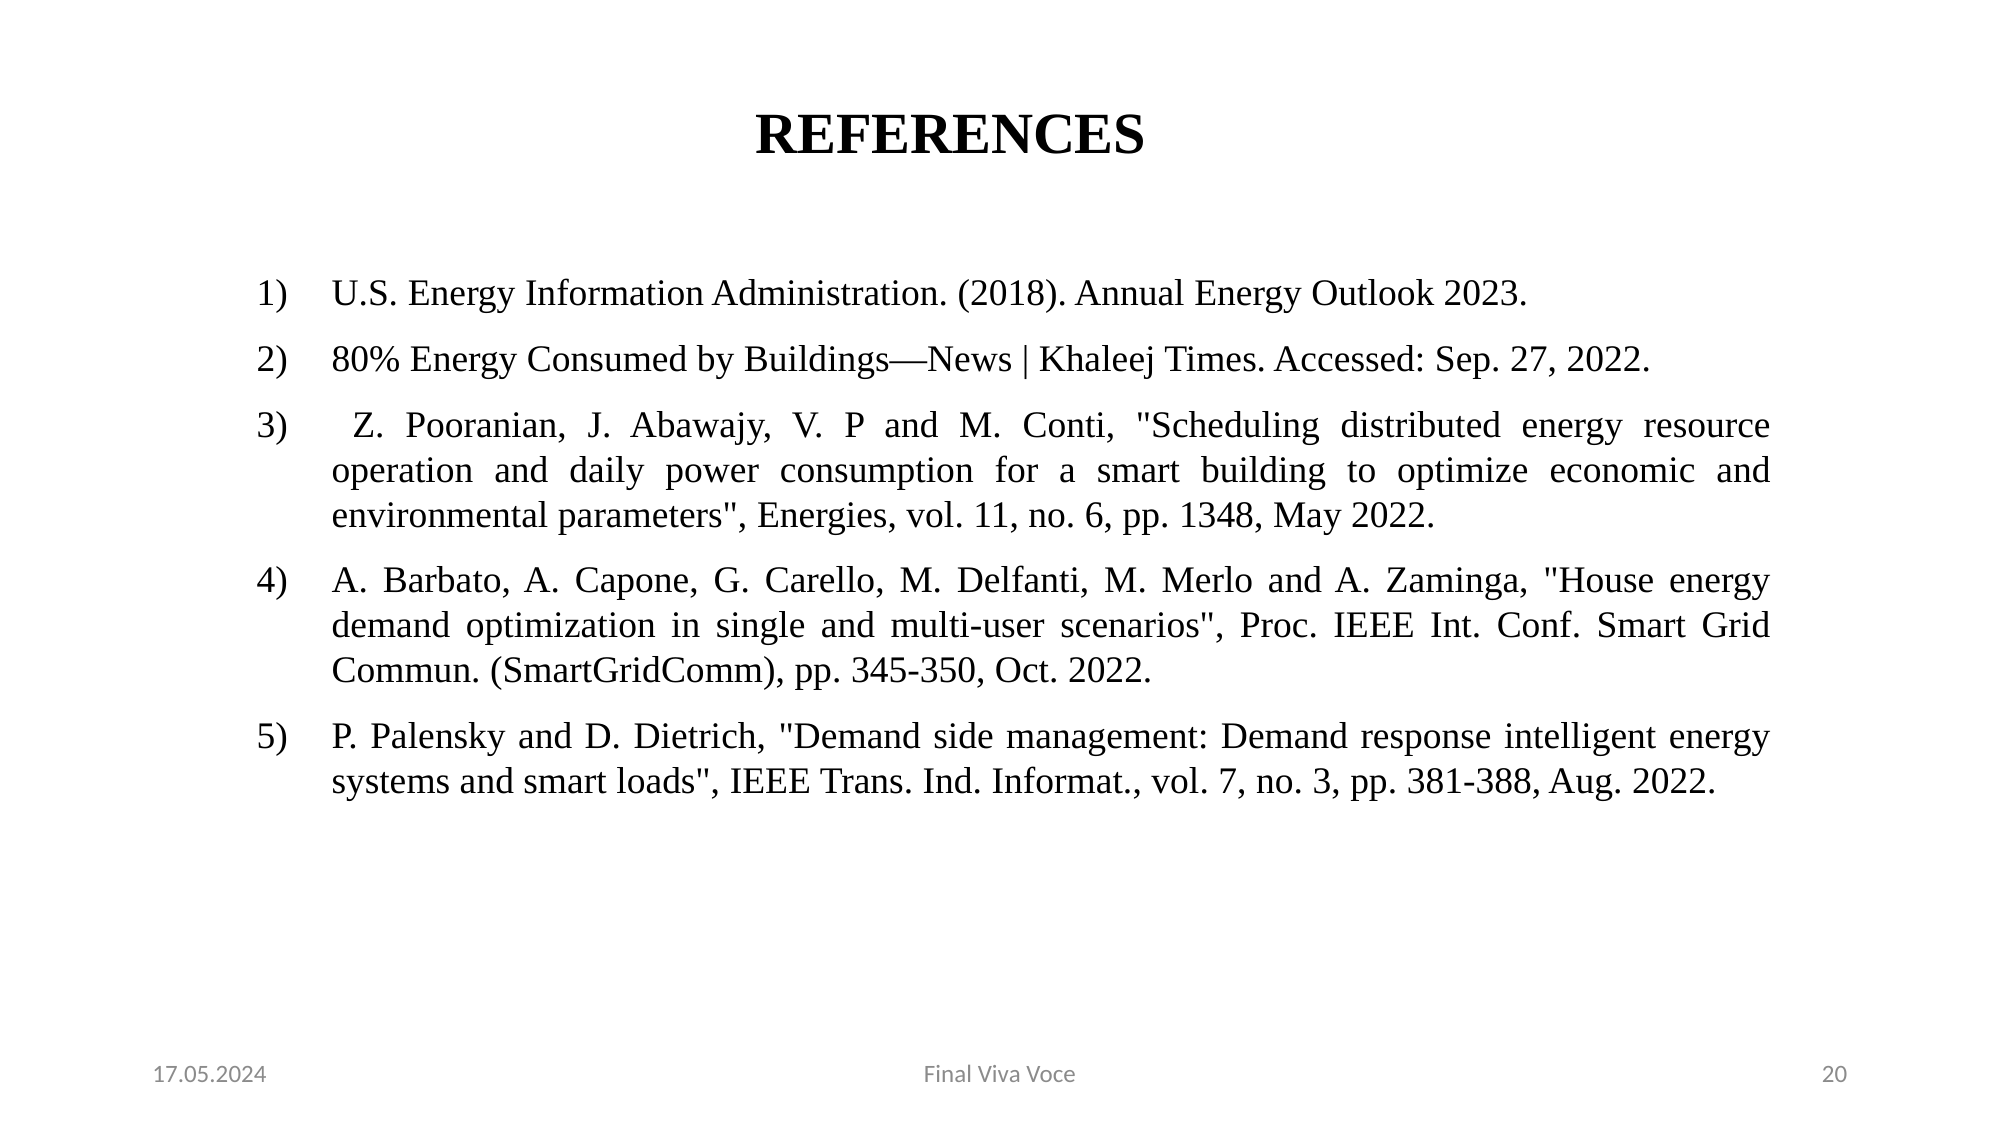

# REFERENCES
U.S. Energy Information Administration. (2018). Annual Energy Outlook 2023.
80% Energy Consumed by Buildings—News | Khaleej Times. Accessed: Sep. 27, 2022.
 Z. Pooranian, J. Abawajy, V. P and M. Conti, "Scheduling distributed energy resource operation and daily power consumption for a smart building to optimize economic and environmental parameters", Energies, vol. 11, no. 6, pp. 1348, May 2022.
A. Barbato, A. Capone, G. Carello, M. Delfanti, M. Merlo and A. Zaminga, "House energy demand optimization in single and multi-user scenarios", Proc. IEEE Int. Conf. Smart Grid Commun. (SmartGridComm), pp. 345-350, Oct. 2022.
P. Palensky and D. Dietrich, "Demand side management: Demand response intelligent energy systems and smart loads", IEEE Trans. Ind. Informat., vol. 7, no. 3, pp. 381-388, Aug. 2022.
17.05.2024
Final Viva Voce
20